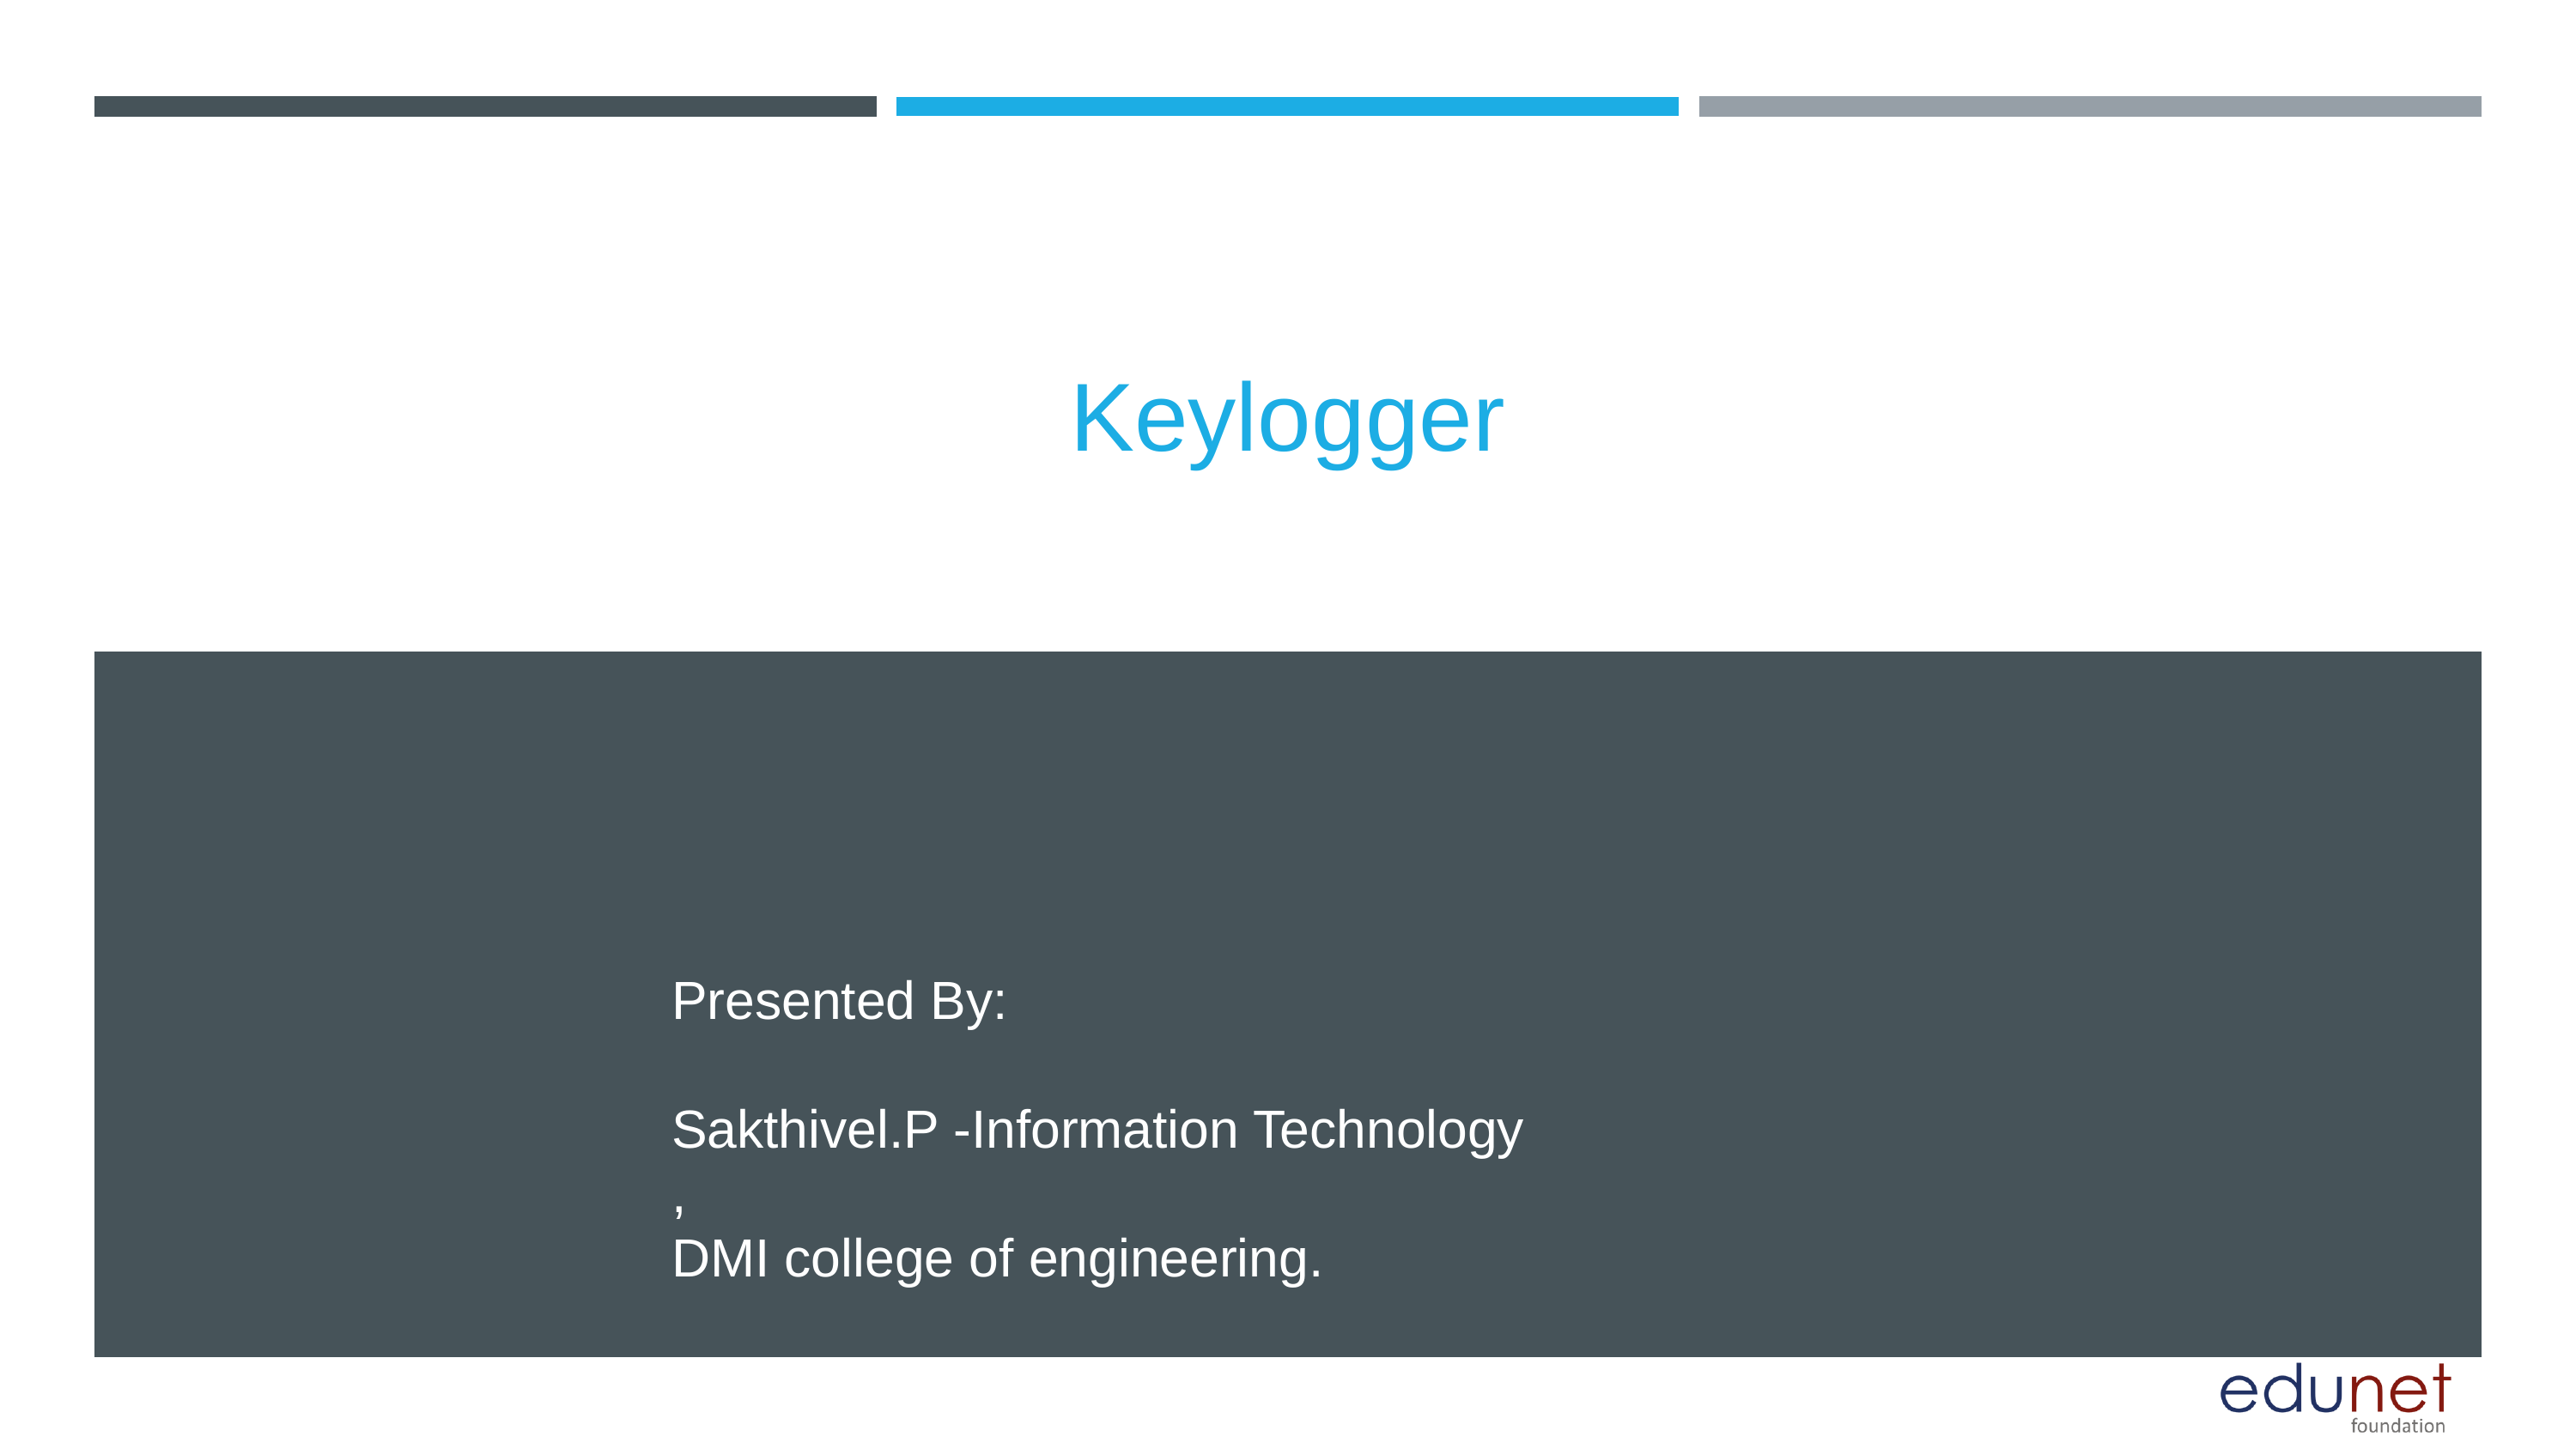

Keylogger

Presented By:

Sakthivel.P -Information Technology ,
DMI college of engineering.